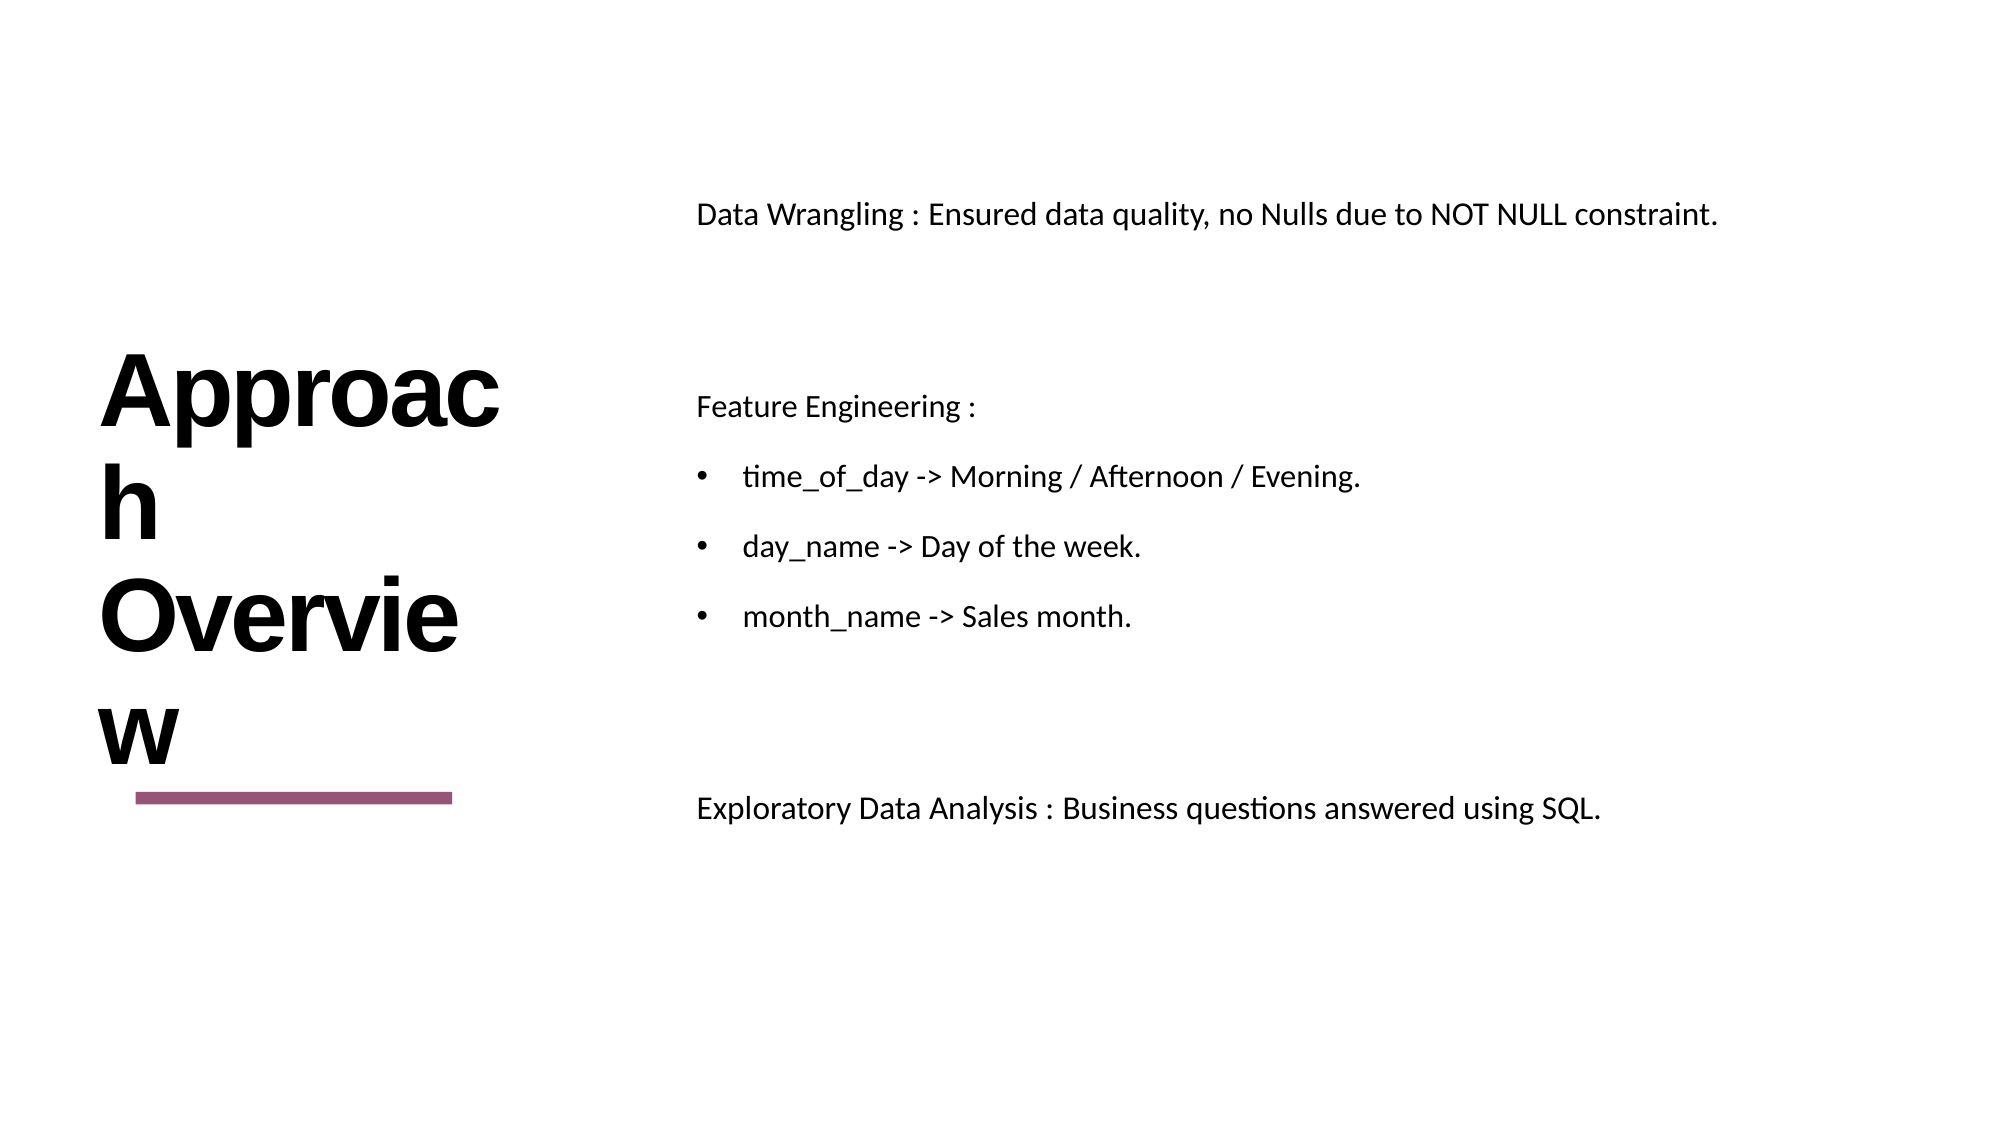

Data Wrangling : Ensured data quality, no Nulls due to NOT NULL constraint.
Feature Engineering :

time_of_day -> Morning / Afternoon / Evening.

day_name -> Day of the week.

month_name -> Sales month.
# Approach  Overview
Exploratory Data Analysis : Business questions answered using SQL.